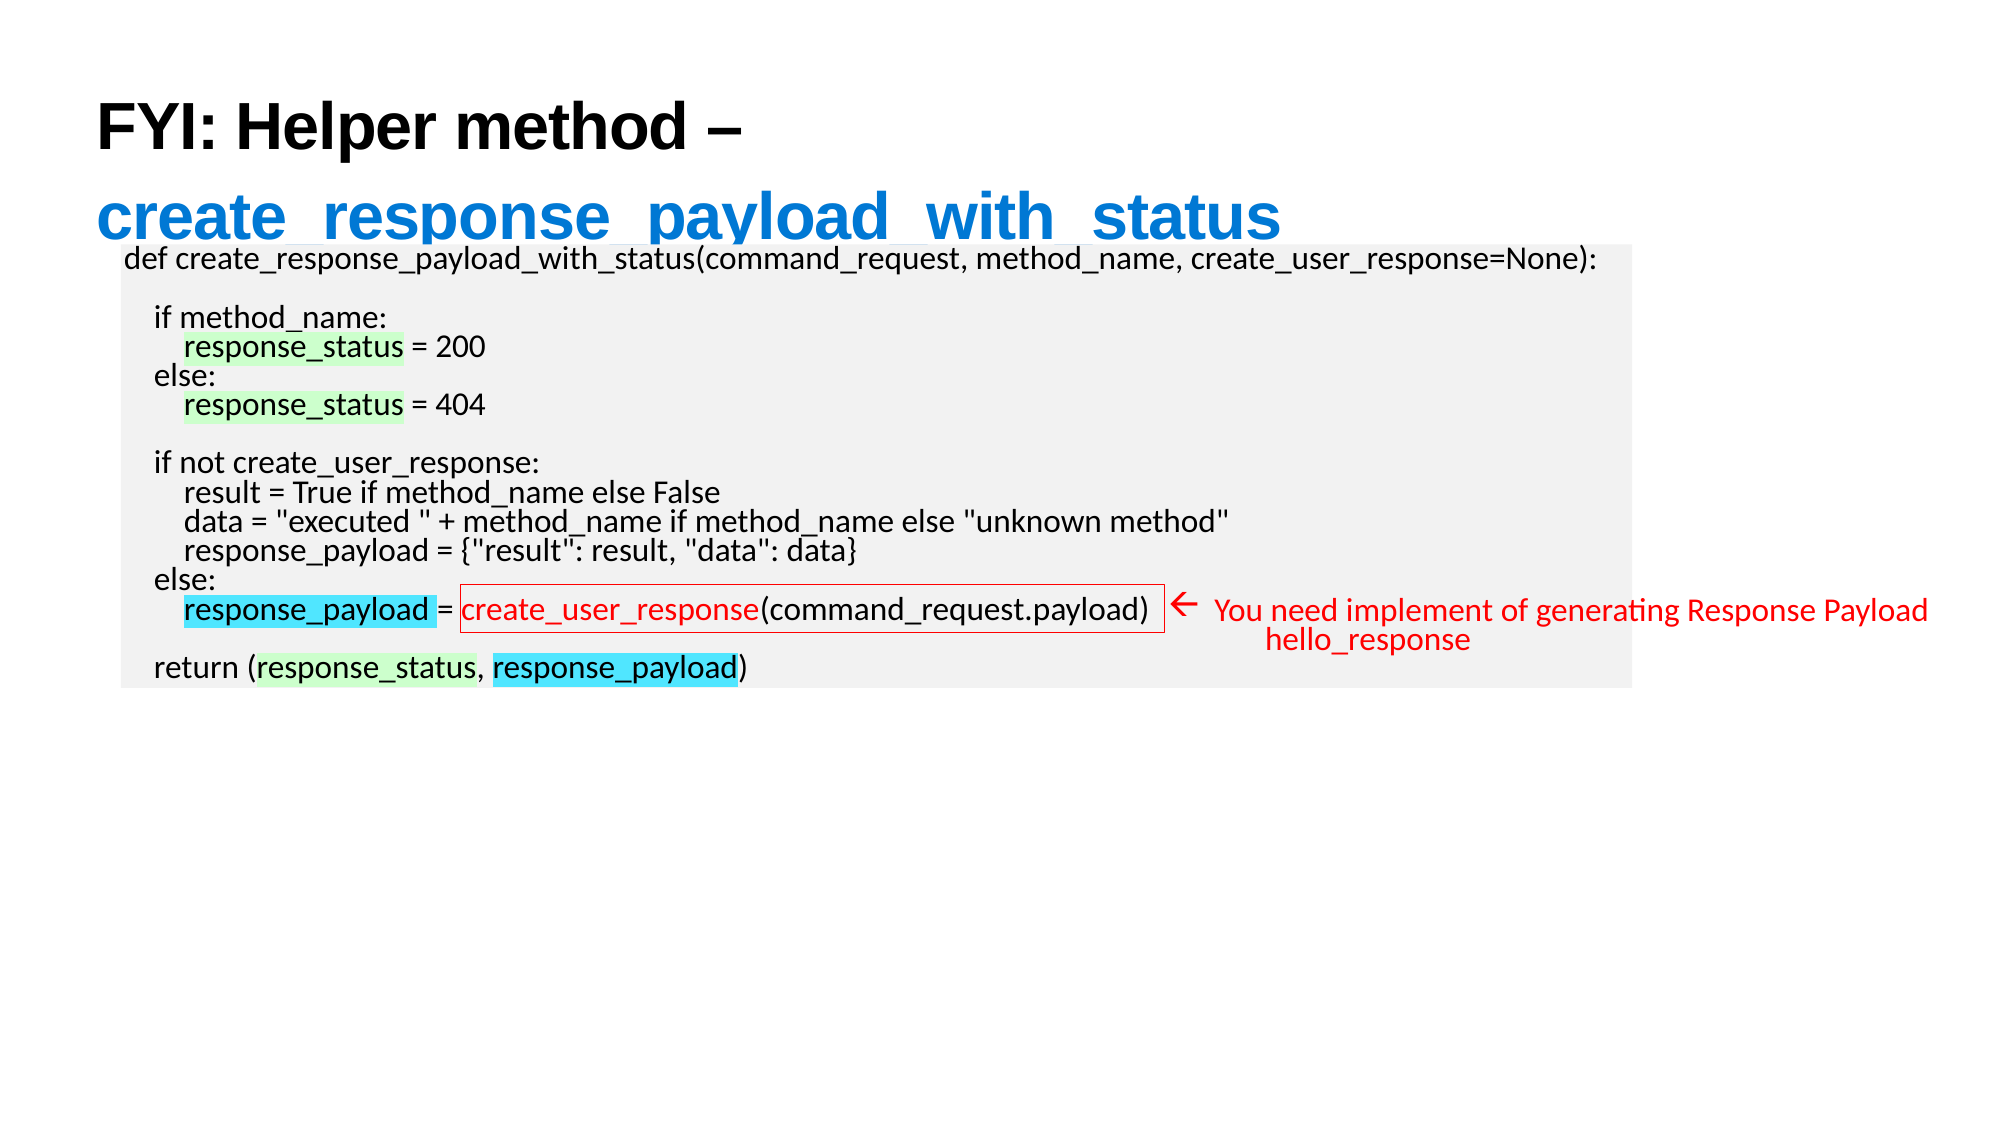

# FYI: Helper method –   create_response_payload_with_status
def create_response_payload_with_status(command_request, method_name, create_user_response=None):

    if method_name:
        response_status = 200
    else:
        response_status = 404

    if not create_user_response:
        result = True if method_name else False
        data = "executed " + method_name if method_name else "unknown method"
        response_payload = {"result": result, "data": data}
    else:
        response_payload = create_user_response(command_request.payload)

    return (response_status, response_payload)

You need implement of generating Response Payload
             hello_response